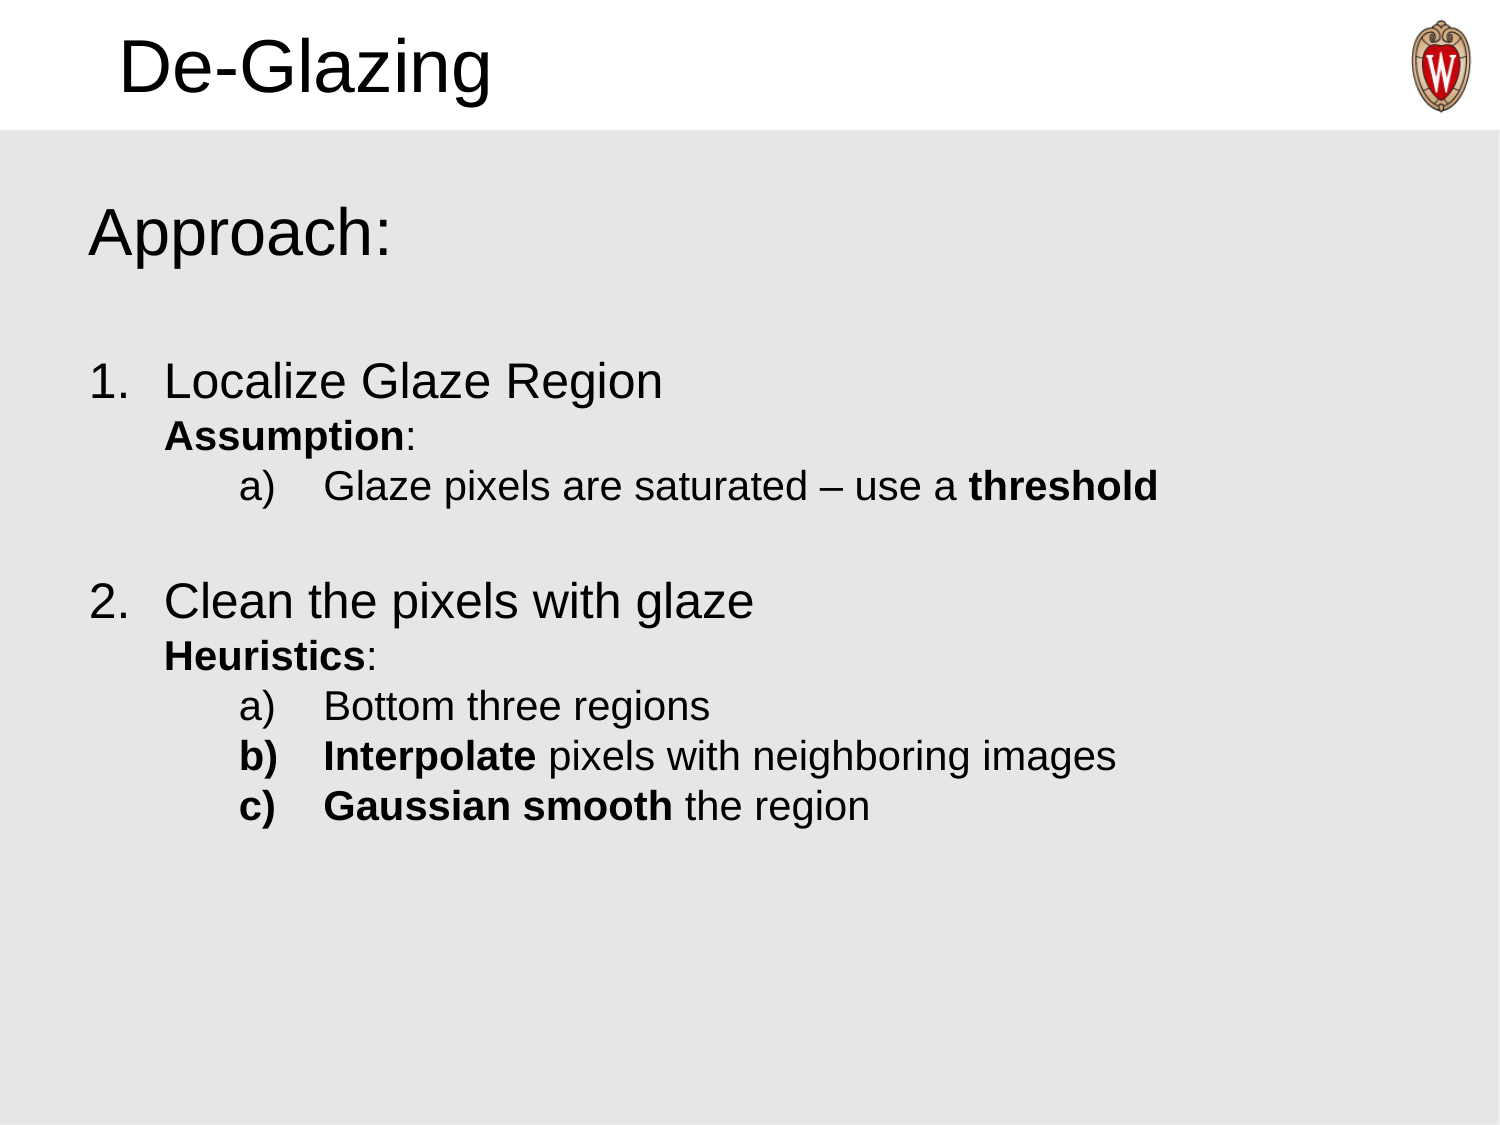

De-Glazing
Approach:

Localize Glaze Region
Assumption:
Glaze pixels are saturated – use a threshold

Clean the pixels with glaze
Heuristics:
Bottom three regions
Interpolate pixels with neighboring images
Gaussian smooth the region